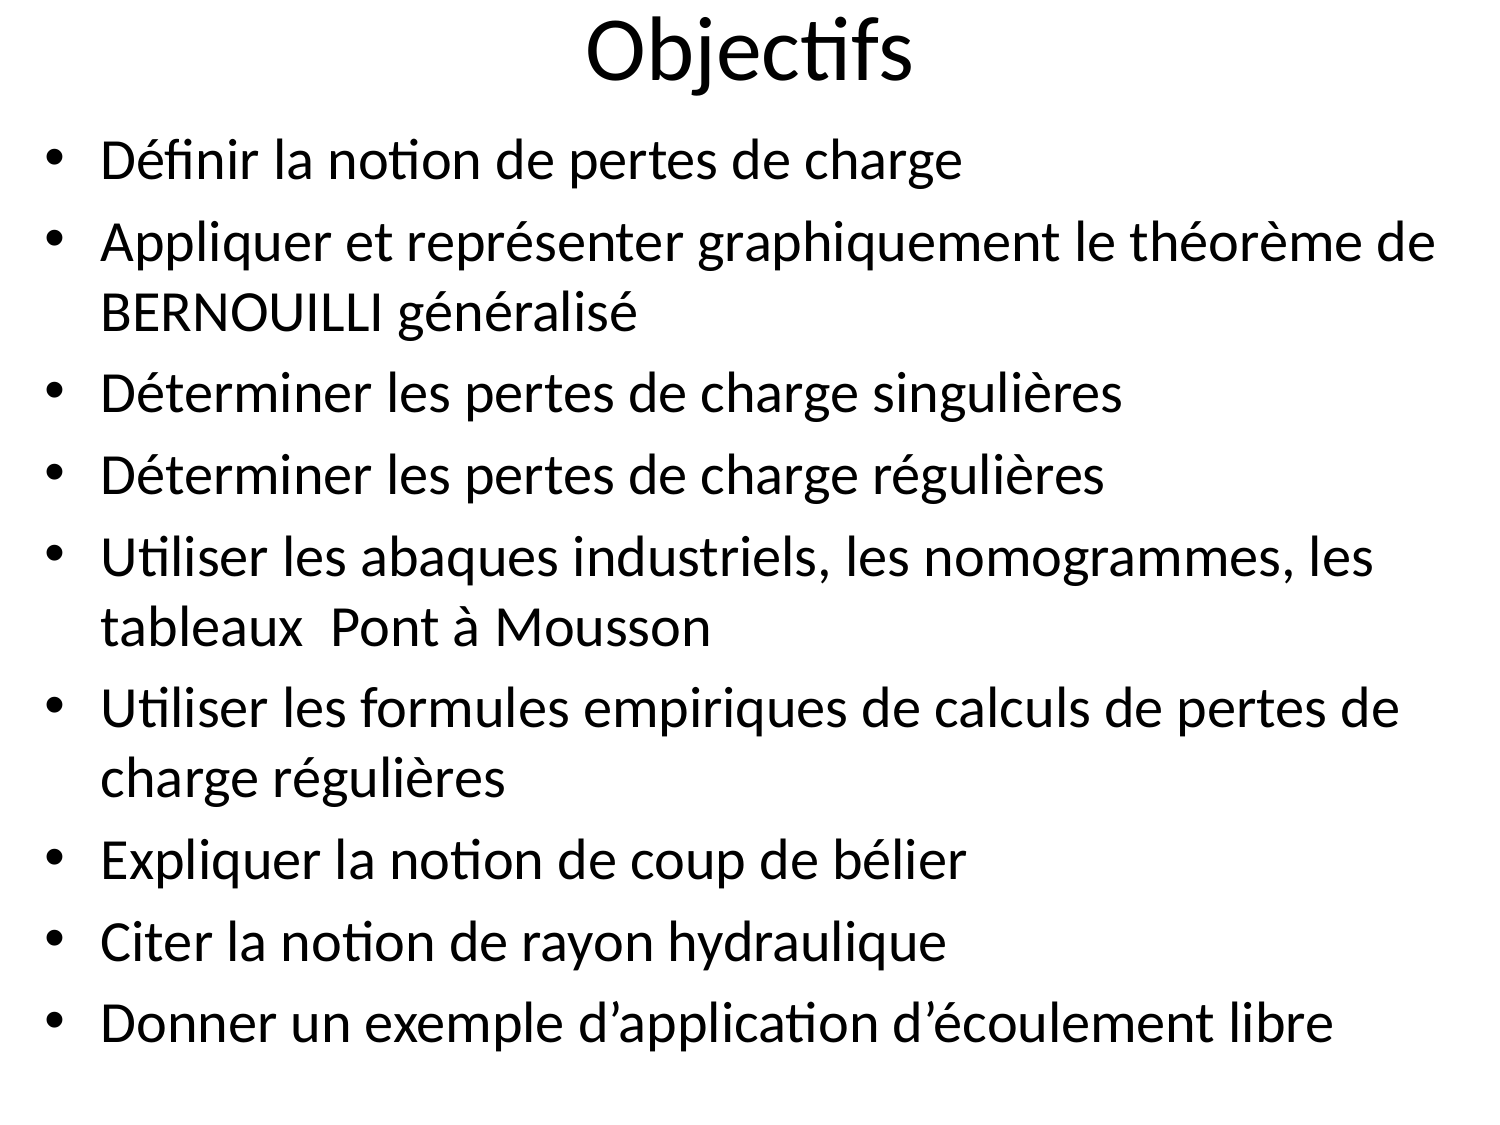

# Objectifs
Définir la notion de pertes de charge
Appliquer et représenter graphiquement le théorème de BERNOUILLI généralisé
Déterminer les pertes de charge singulières
Déterminer les pertes de charge régulières
Utiliser les abaques industriels, les nomogrammes, les tableaux  Pont à Mousson
Utiliser les formules empiriques de calculs de pertes de charge régulières
Expliquer la notion de coup de bélier
Citer la notion de rayon hydraulique
Donner un exemple d’application d’écoulement libre